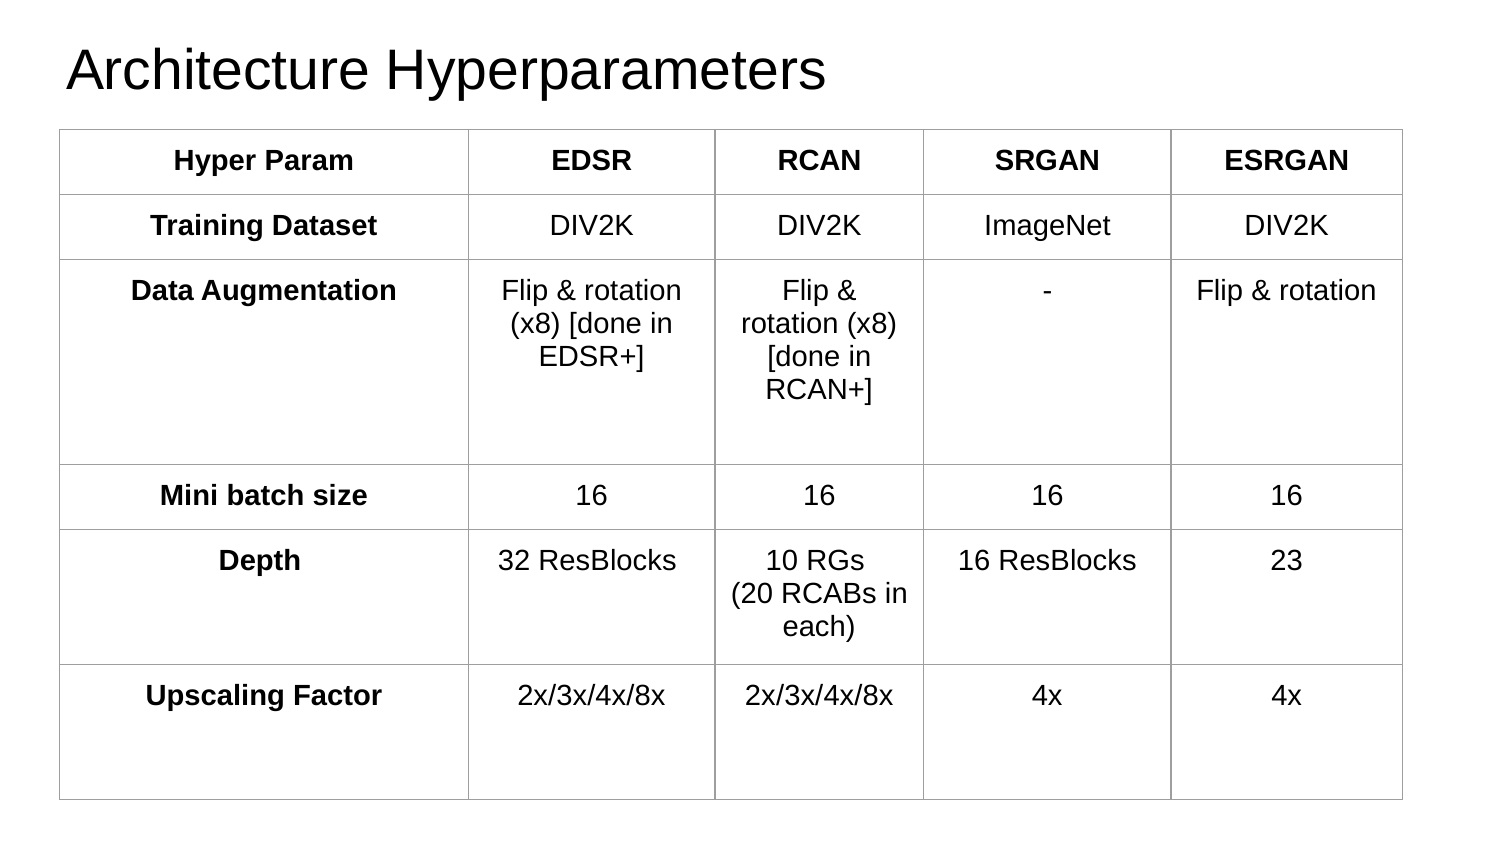

# Architecture Hyperparameters
| Hyper Param | EDSR | RCAN | SRGAN | ESRGAN |
| --- | --- | --- | --- | --- |
| Training Dataset | DIV2K | DIV2K | ImageNet | DIV2K |
| Data Augmentation | Flip & rotation (x8) [done in EDSR+] | Flip & rotation (x8) [done in RCAN+] | - | Flip & rotation |
| Mini batch size | 16 | 16 | 16 | 16 |
| Depth | 32 ResBlocks | 10 RGs (20 RCABs in each) | 16 ResBlocks | 23 |
| Upscaling Factor | 2x/3x/4x/8x | 2x/3x/4x/8x | 4x | 4x |